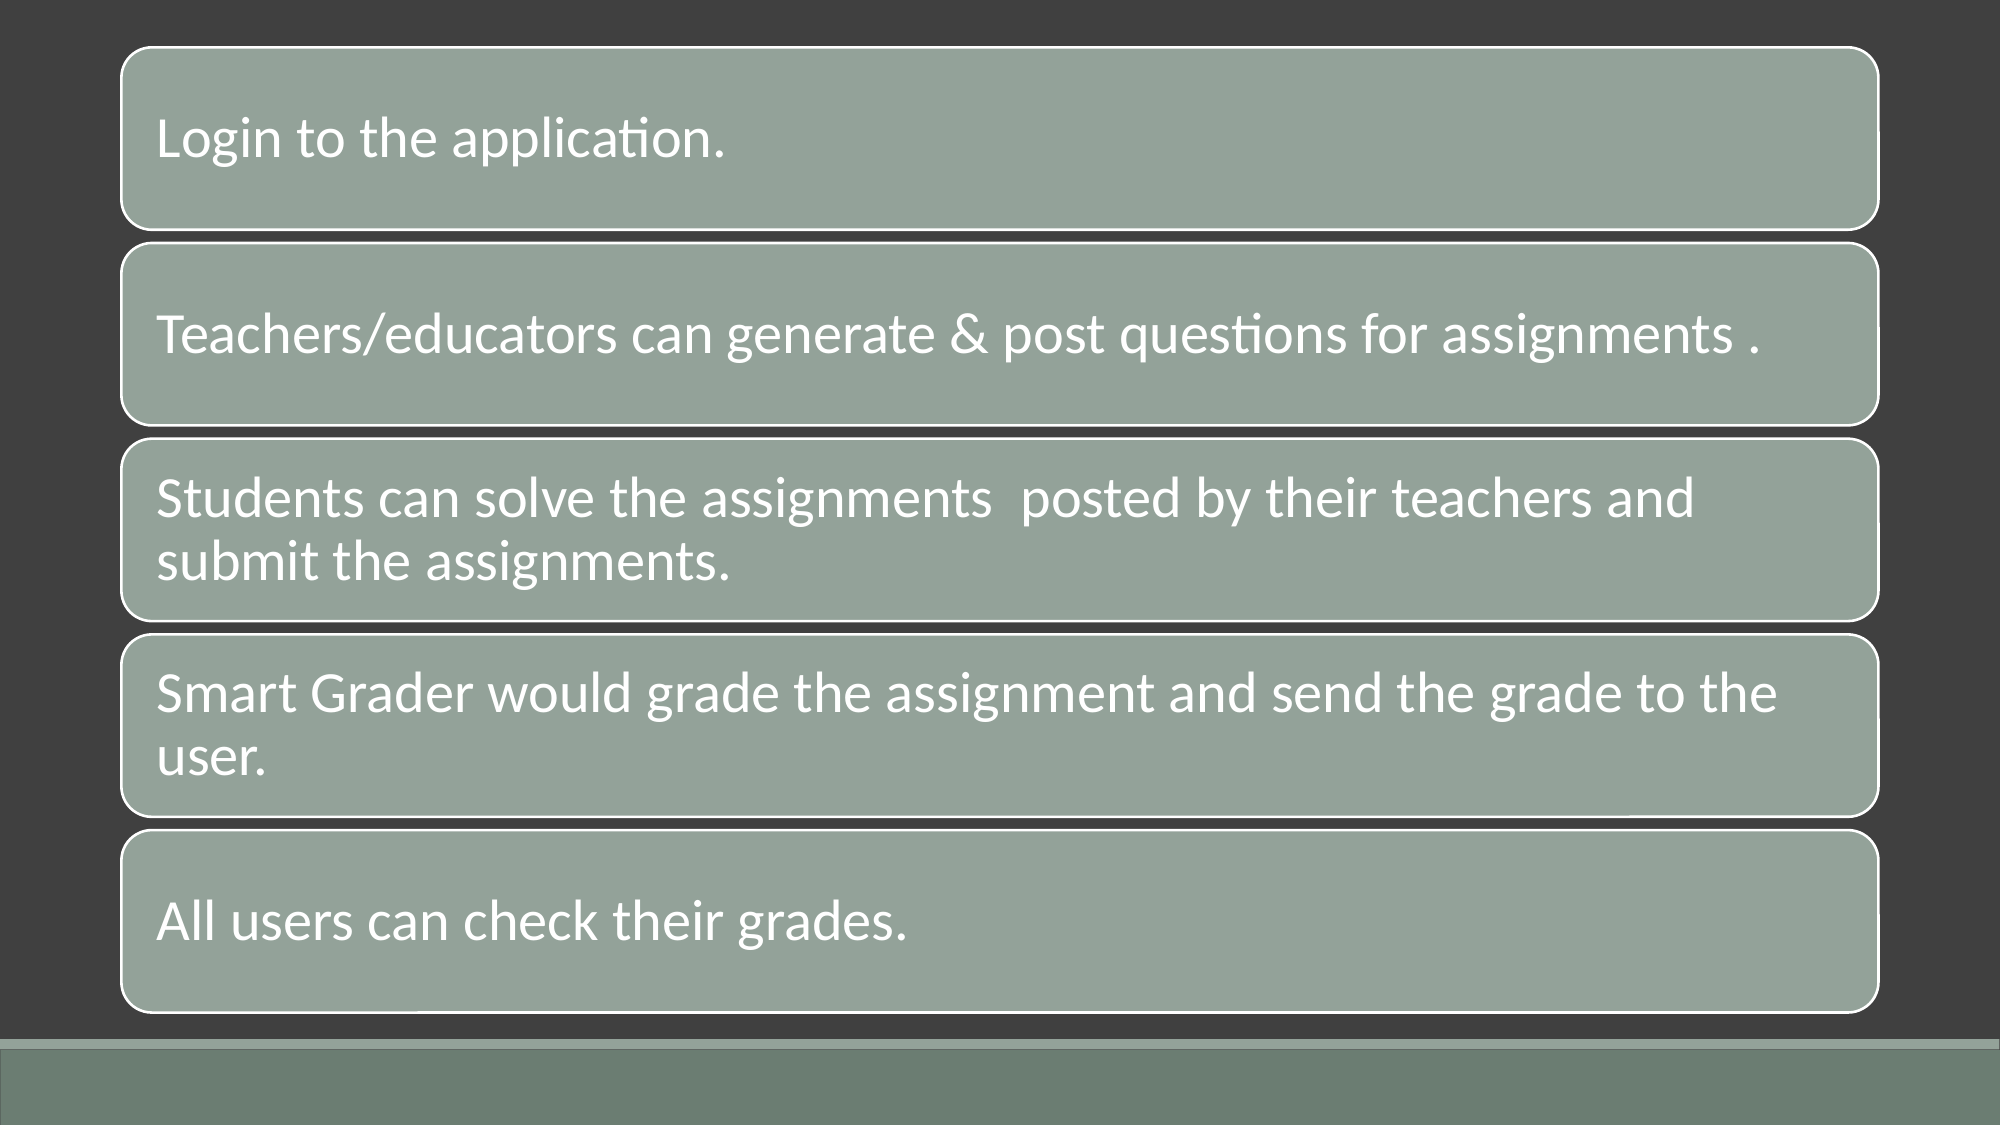

Login to the application.
Teachers/educators can generate & post questions for assignments .
Students can solve the assignments  posted by their teachers and submit the assignments.
Smart Grader would grade the assignment and send the grade to the user.
All users can check their grades.